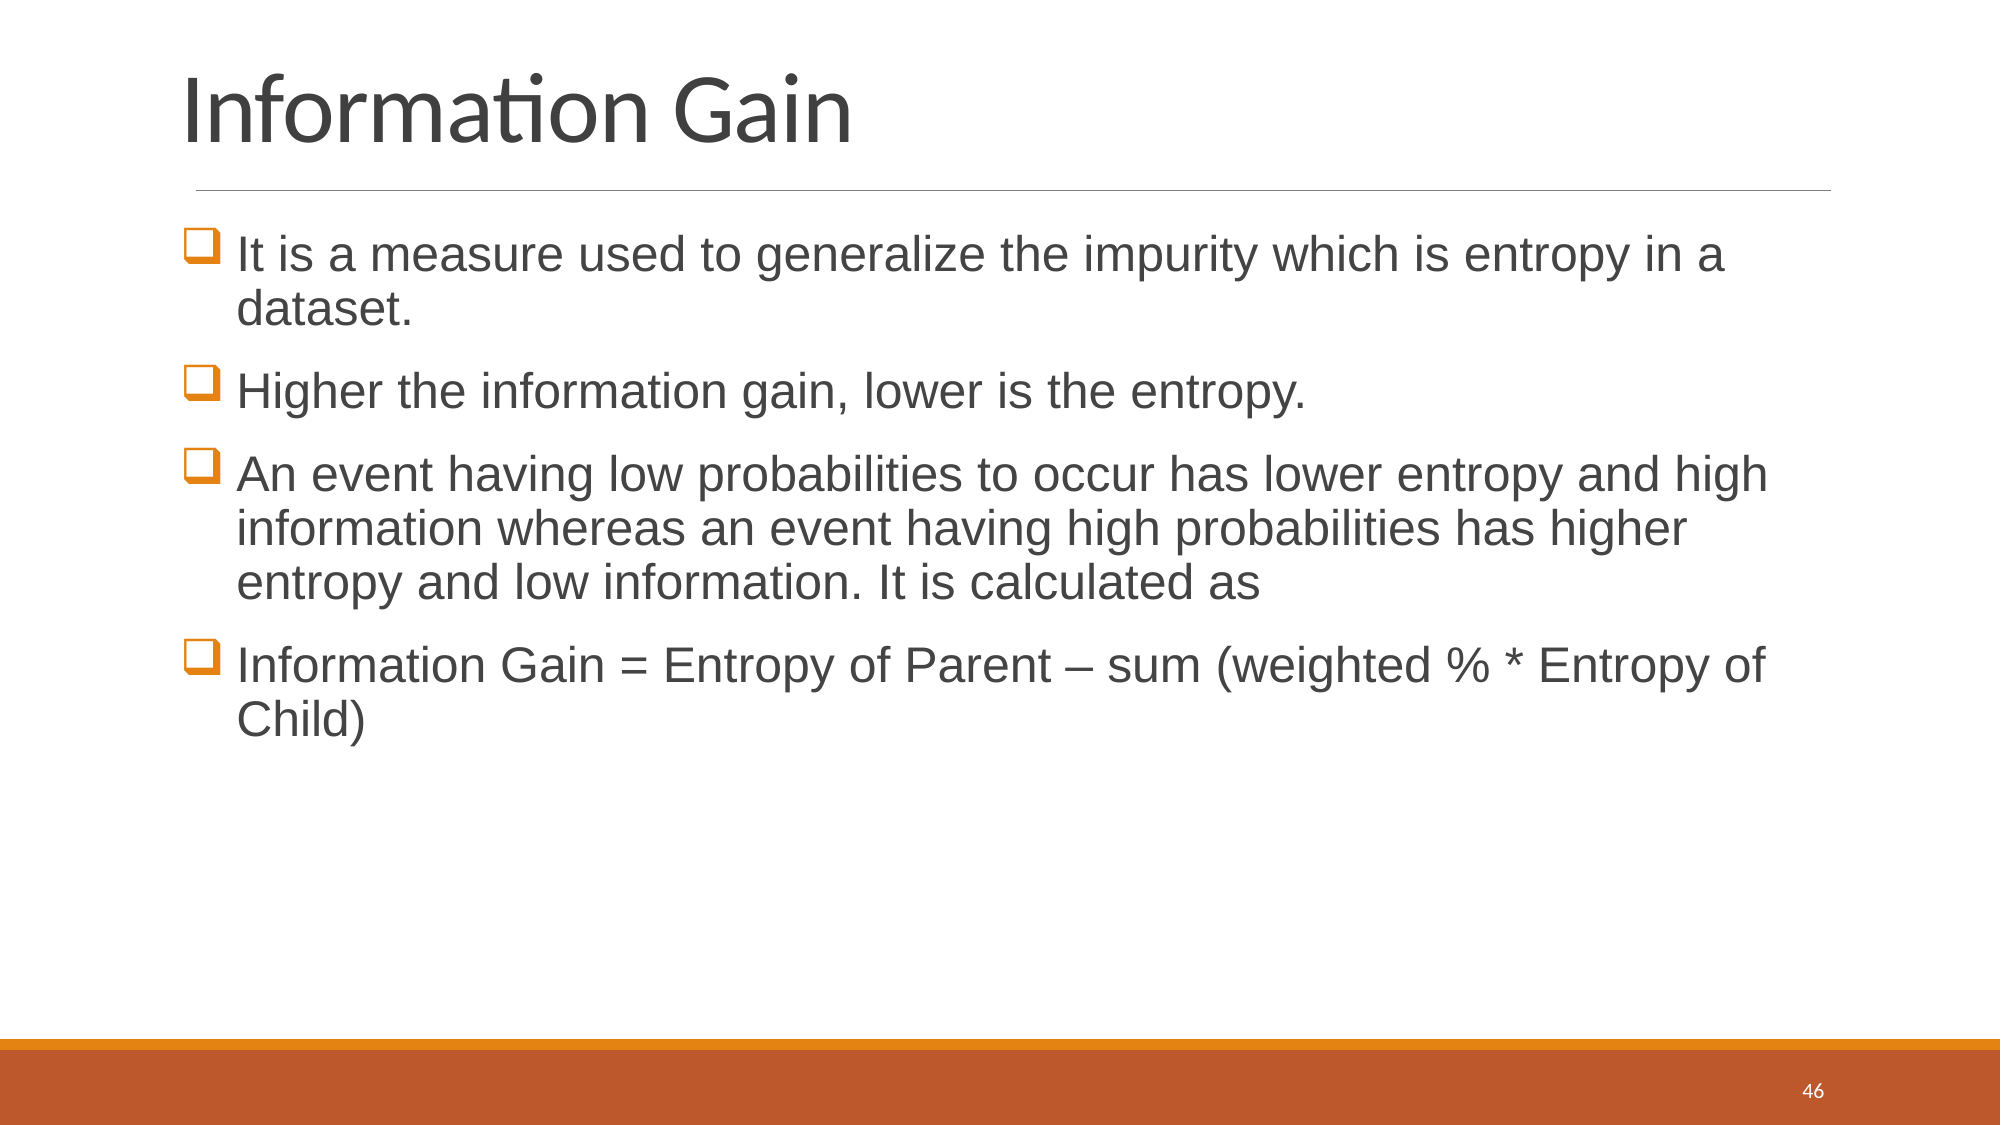

# Information Gain
It is a measure used to generalize the impurity which is entropy in a dataset.
Higher the information gain, lower is the entropy.
An event having low probabilities to occur has lower entropy and high information whereas an event having high probabilities has higher entropy and low information. It is calculated as
Information Gain = Entropy of Parent – sum (weighted % * Entropy of Child)

46